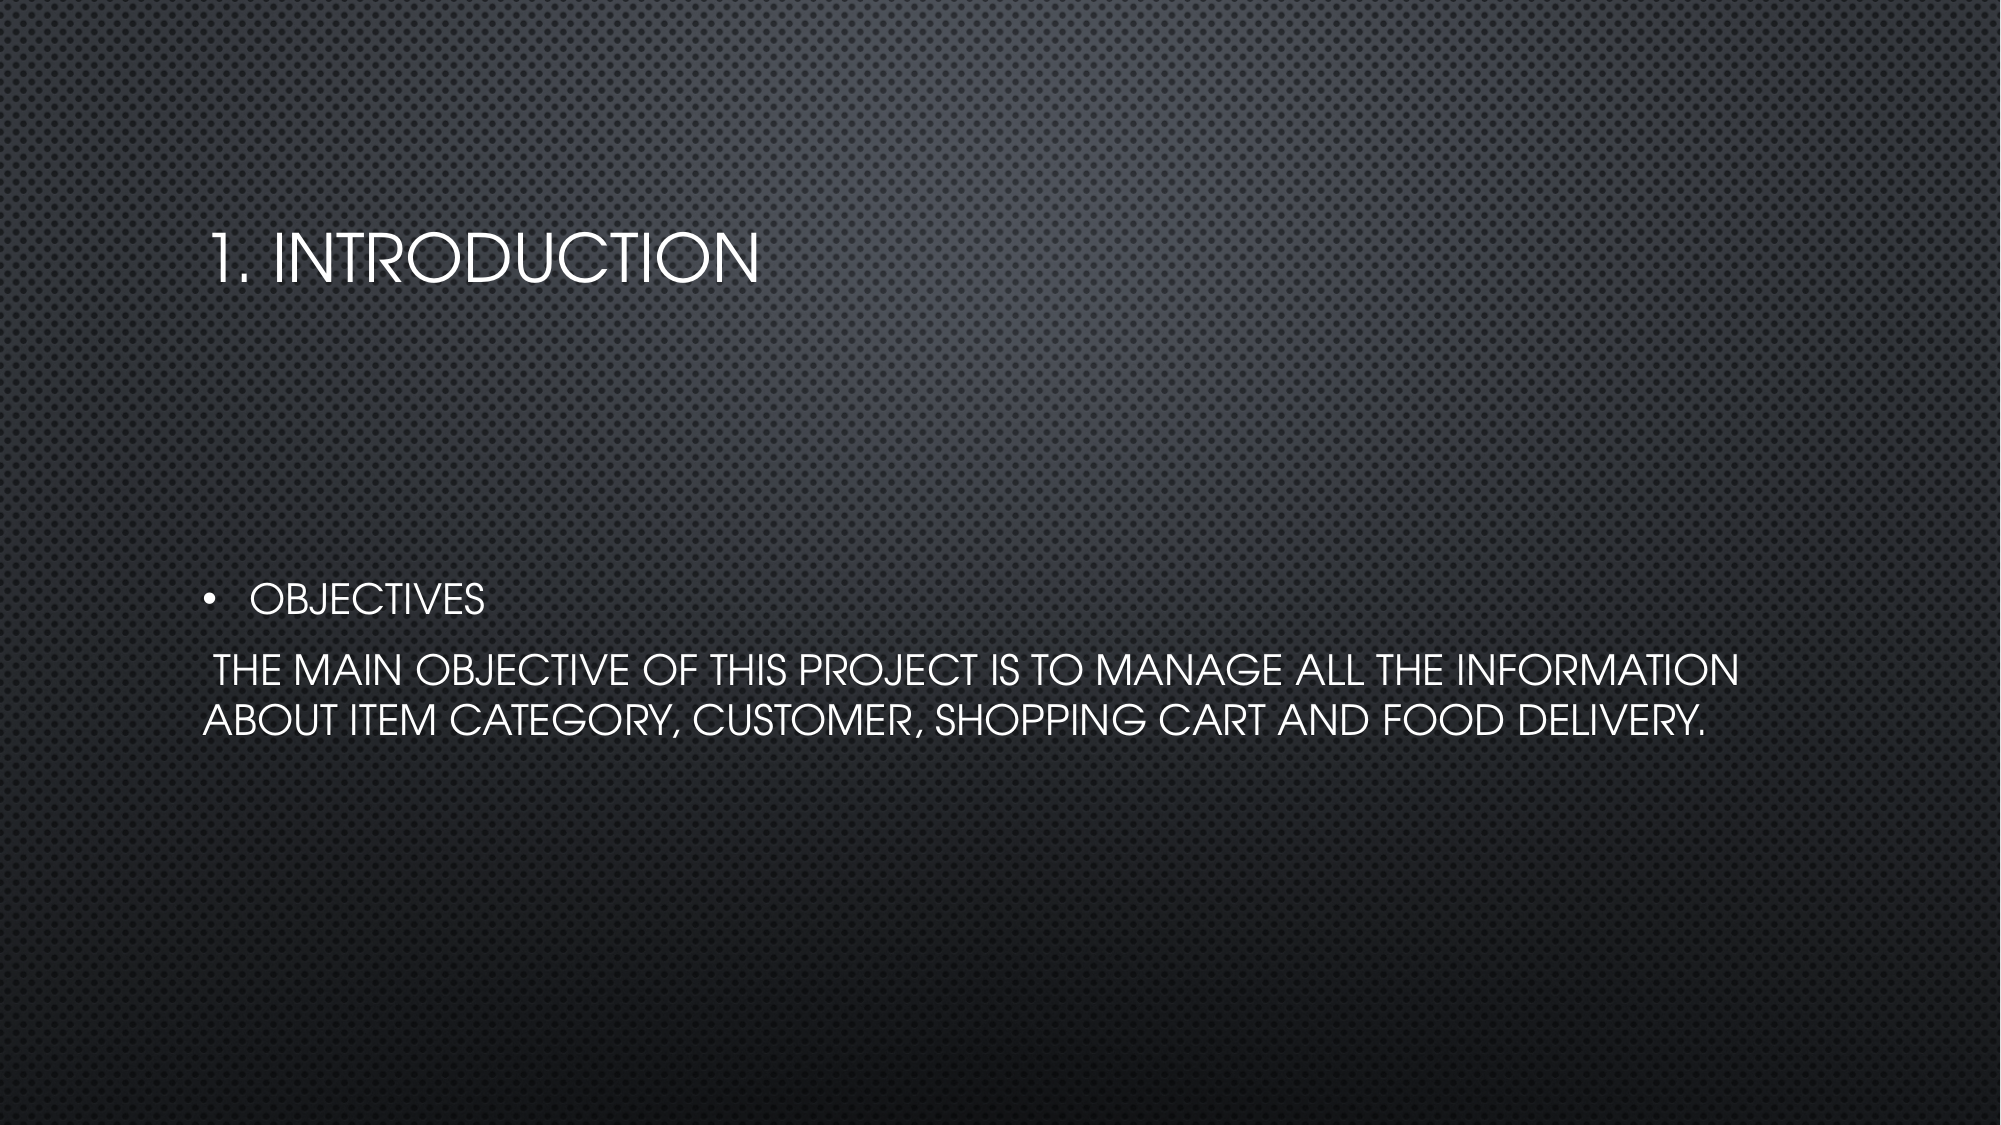

# 1. Introduction
objectives
 The main objective of this project is to manage all the information about Item Category, Customer, Shopping Cart and food delivery.